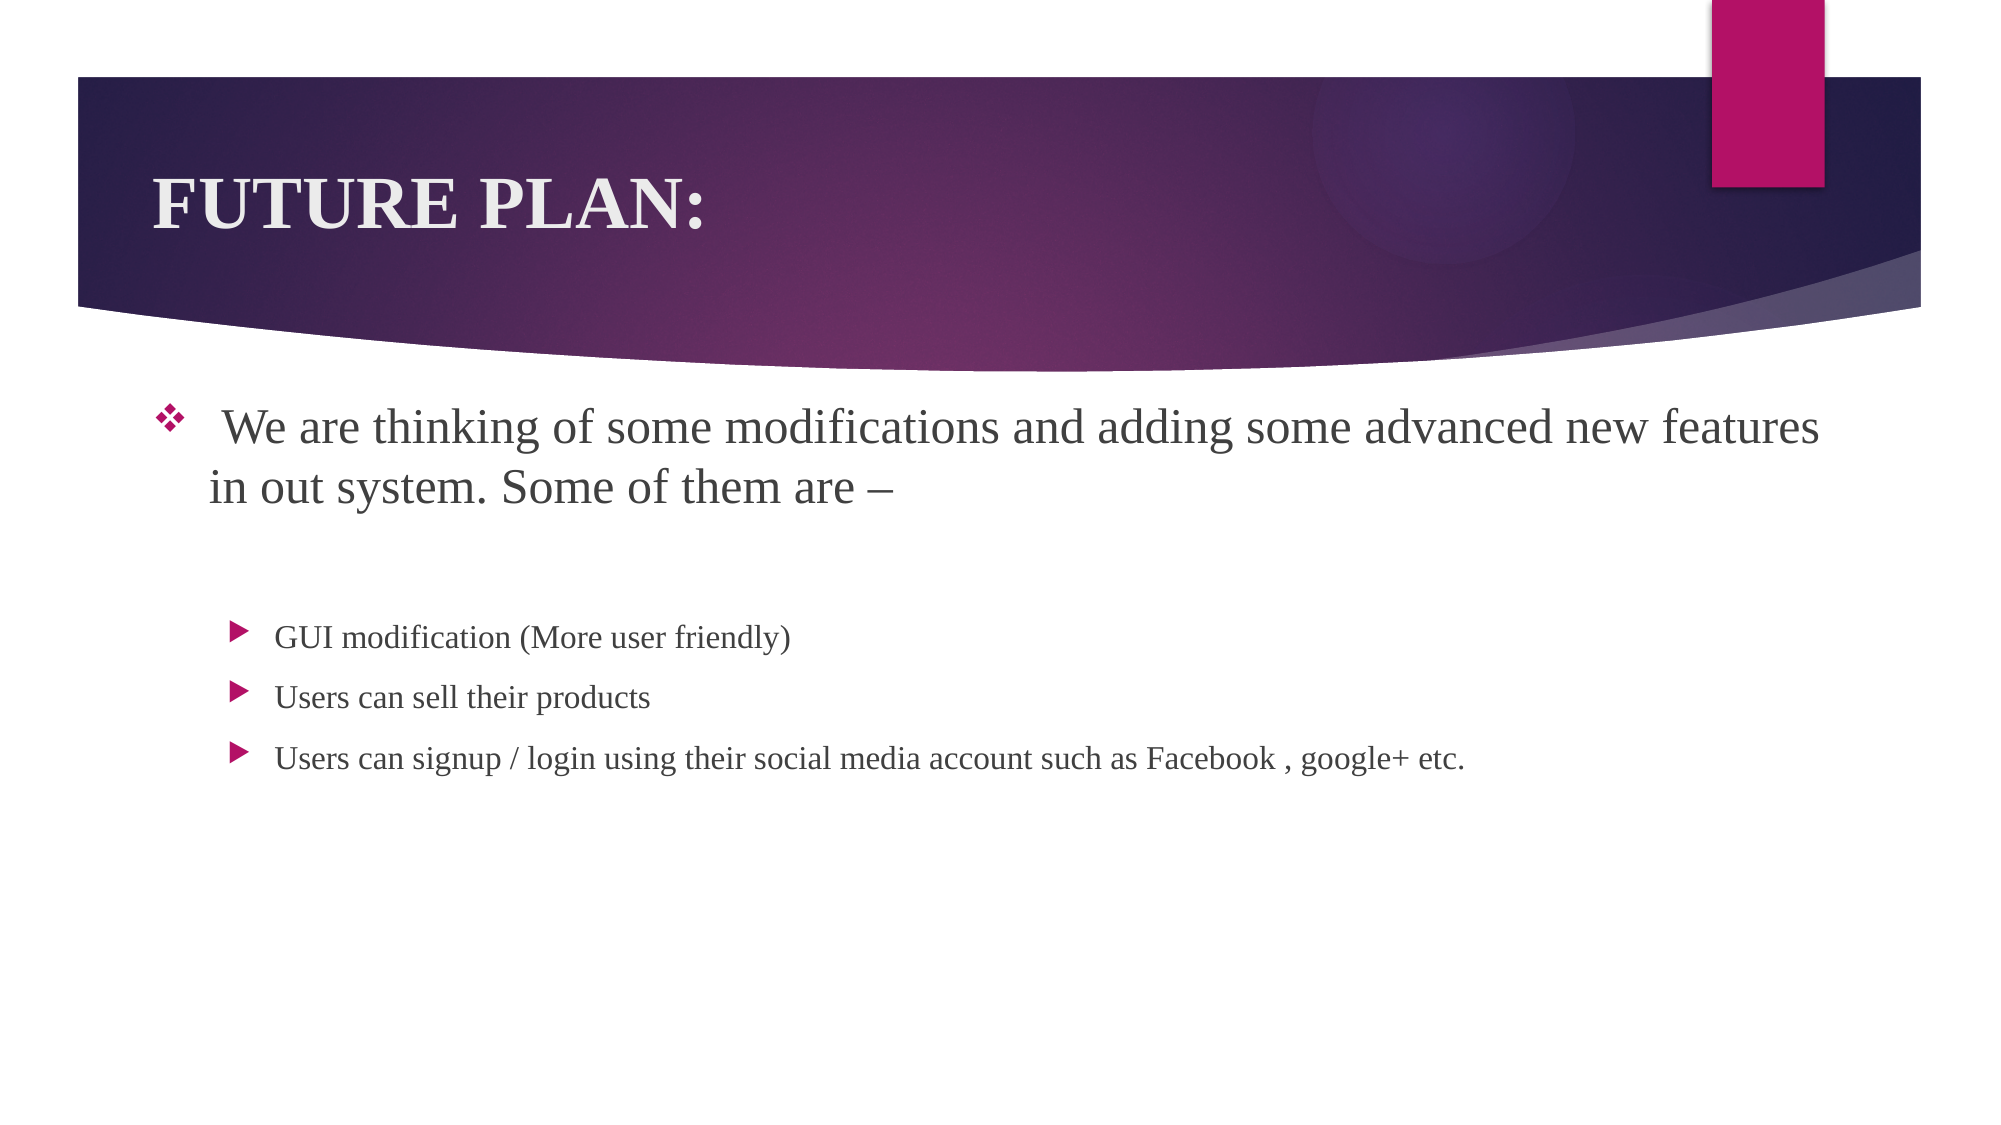

# Future Plan:
 We are thinking of some modifications and adding some advanced new features in out system. Some of them are –

GUI modification (More user friendly)
Users can sell their products
Users can signup / login using their social media account such as Facebook , google+ etc.